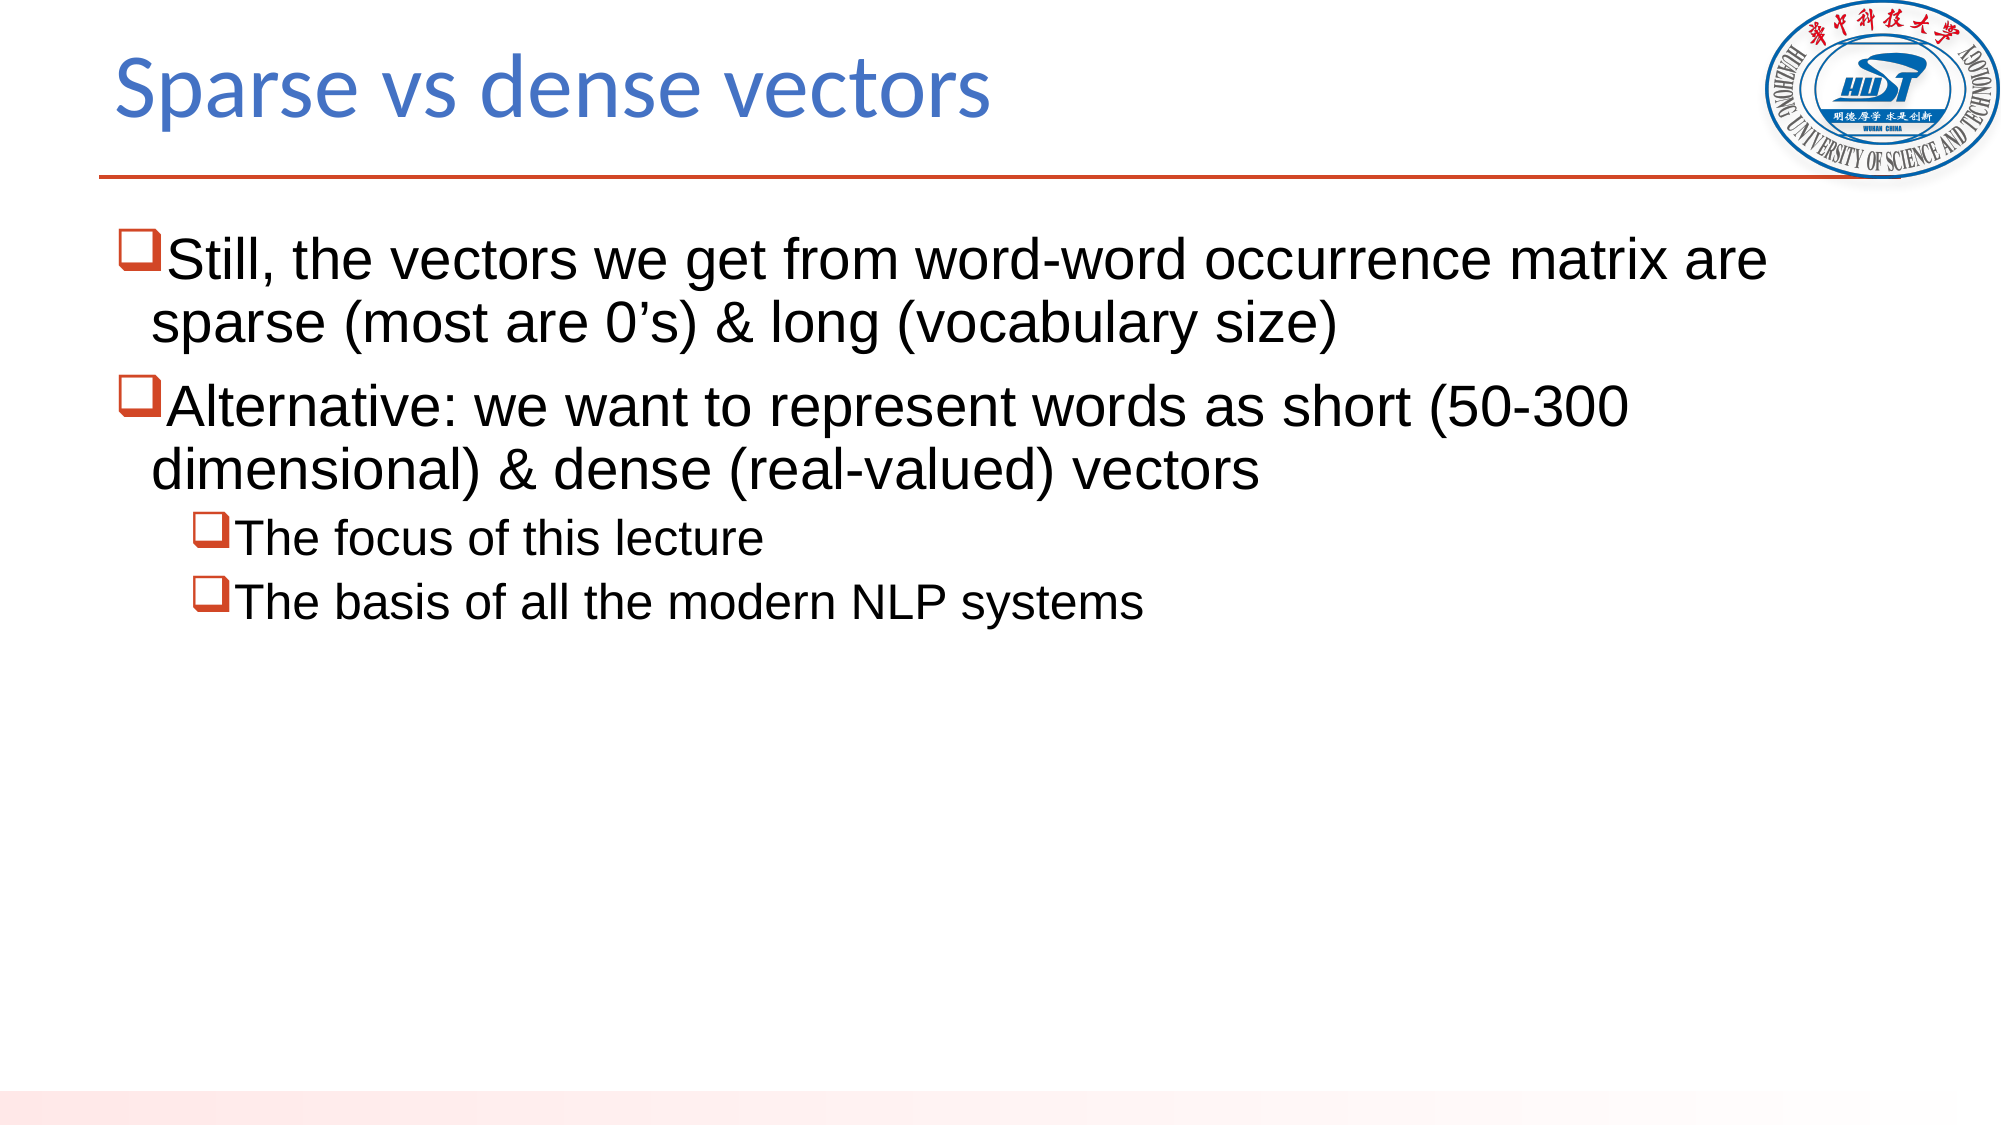

# Sparse vs dense vectors
Still, the vectors we get from word-word occurrence matrix are sparse (most are 0’s) & long (vocabulary size)
Alternative: we want to represent words as short (50-300 dimensional) & dense (real-valued) vectors
The focus of this lecture
The basis of all the modern NLP systems